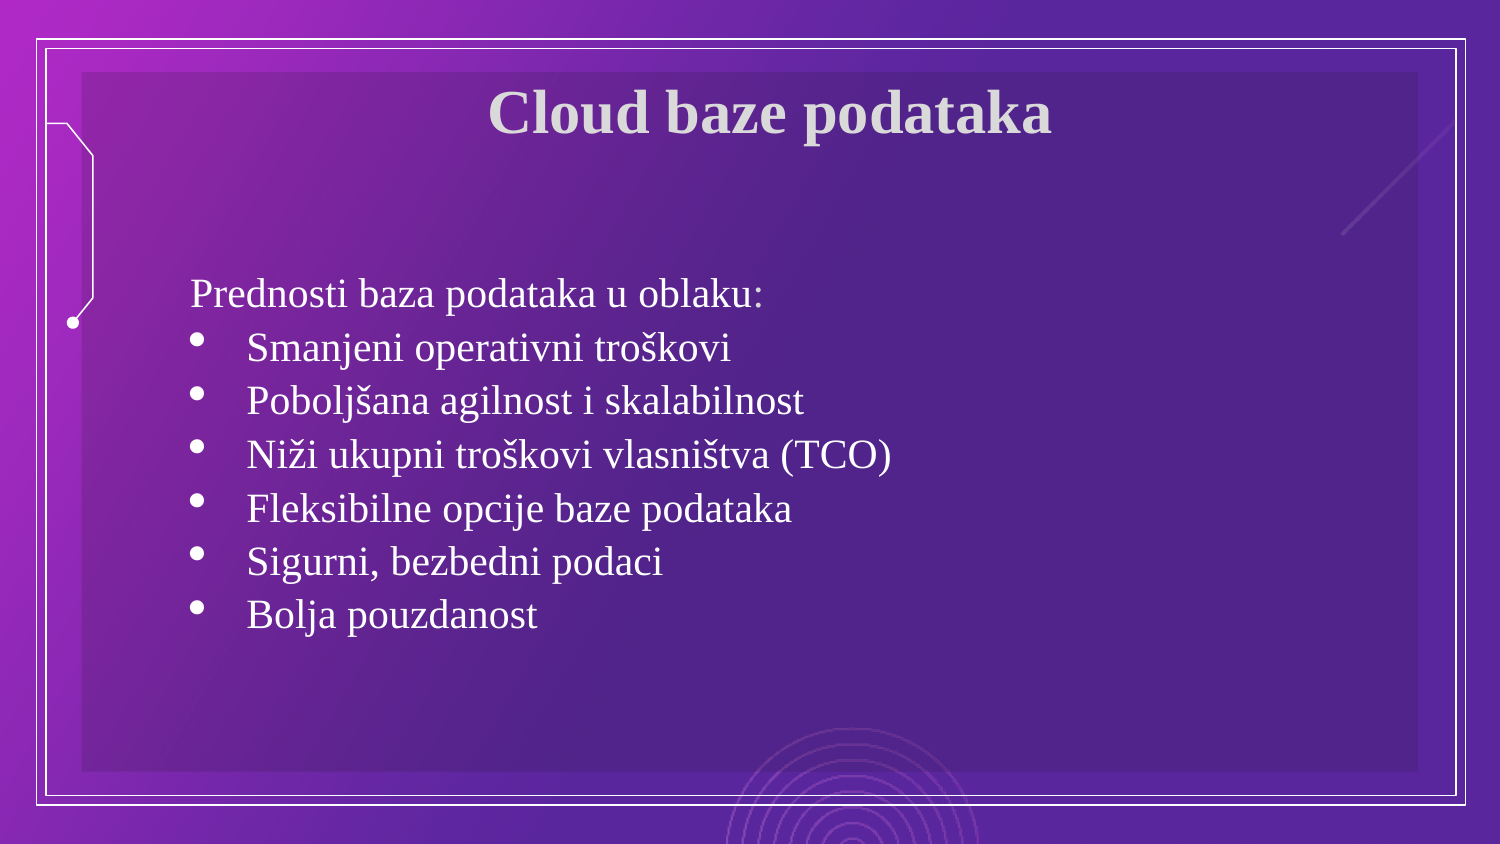

# Cloud baze podataka
Prednosti baza podataka u oblaku:
Smanjeni operativni troškovi
Poboljšana agilnost i skalabilnost
Niži ukupni troškovi vlasništva (TCO)
Fleksibilne opcije baze podataka
Sigurni, bezbedni podaci
Bolja pouzdanost